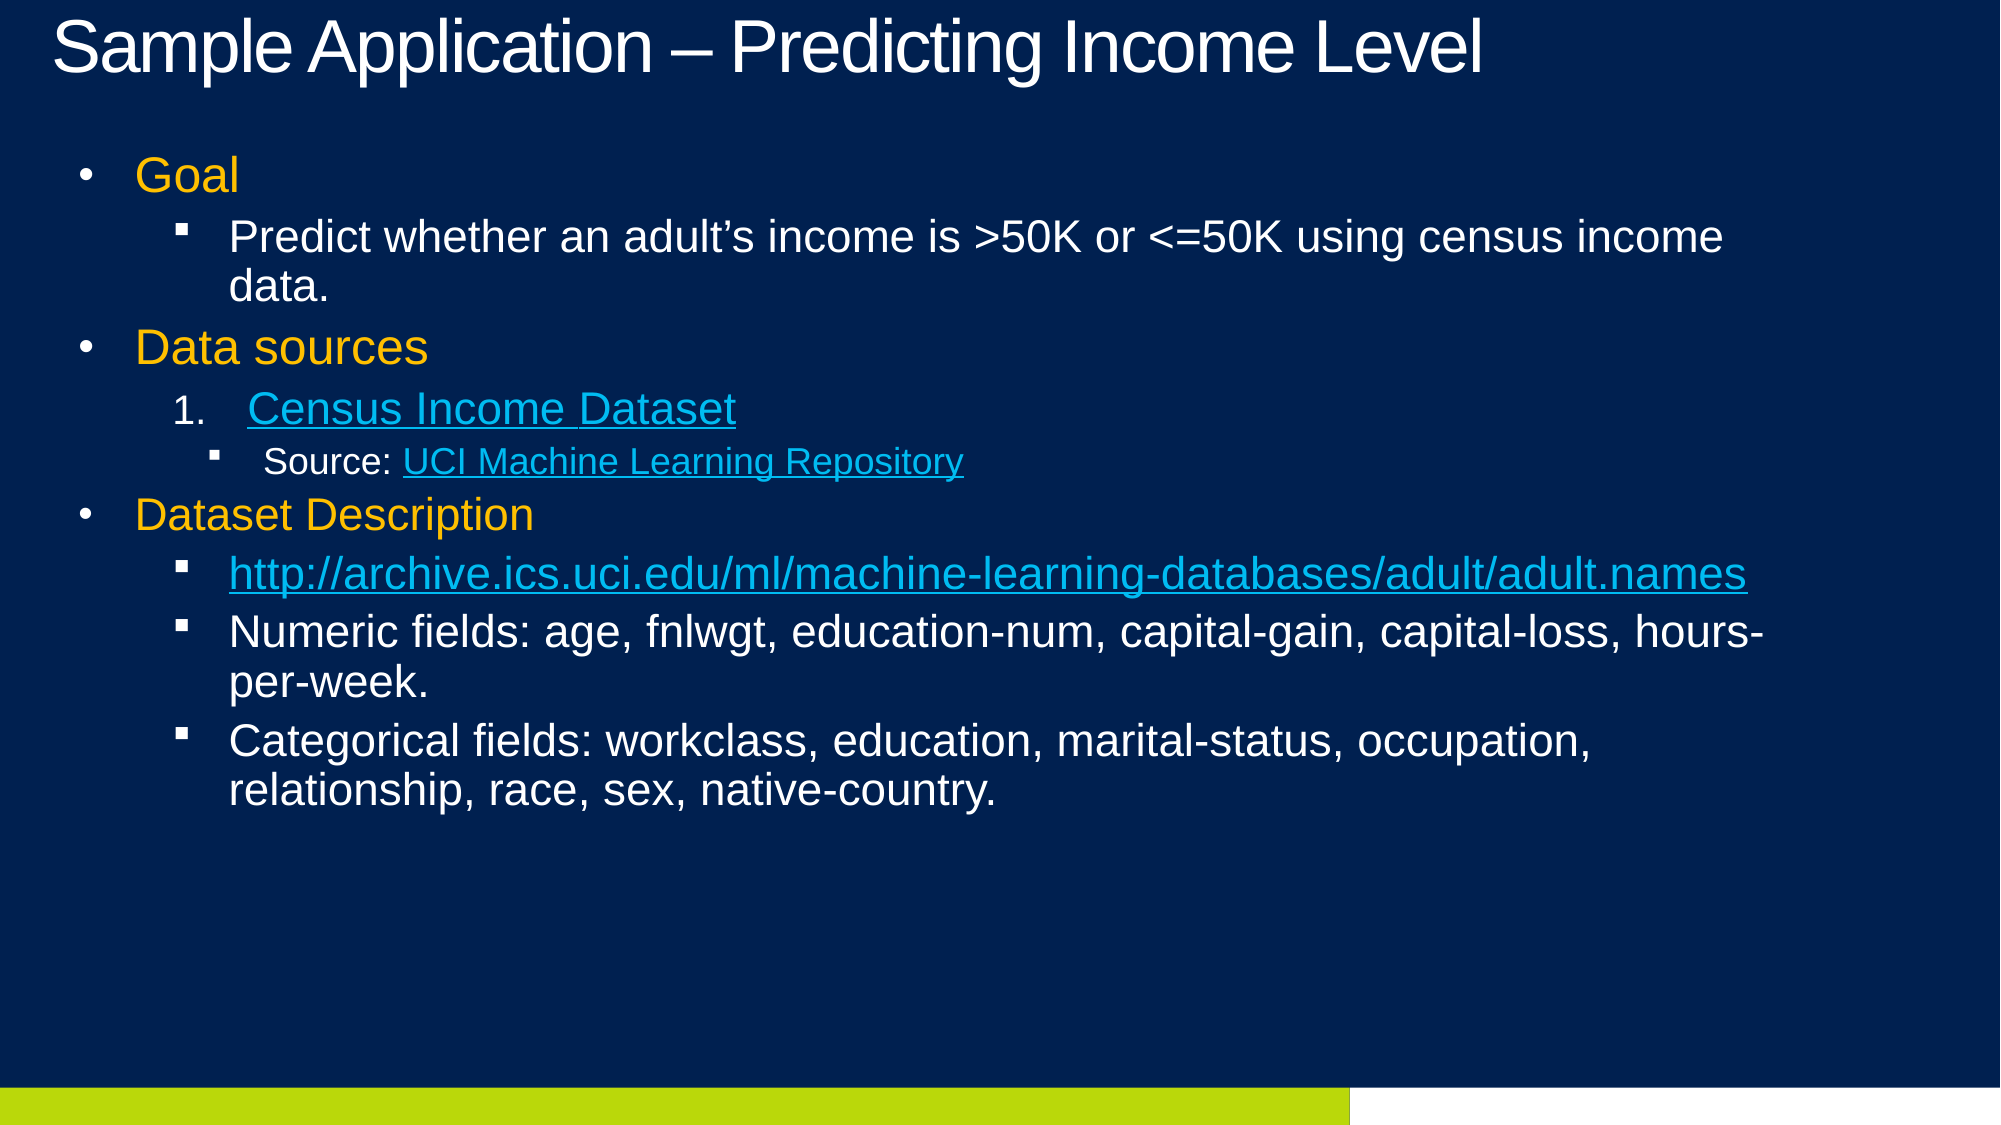

# Sample Application – Predicting Income Level
Goal
Predict whether an adult’s income is >50K or <=50K using census income data.
Data sources
Census Income Dataset
Source: UCI Machine Learning Repository
Dataset Description
http://archive.ics.uci.edu/ml/machine-learning-databases/adult/adult.names
Numeric fields: age, fnlwgt, education-num, capital-gain, capital-loss, hours-per-week.
Categorical fields: workclass, education, marital-status, occupation, relationship, race, sex, native-country.